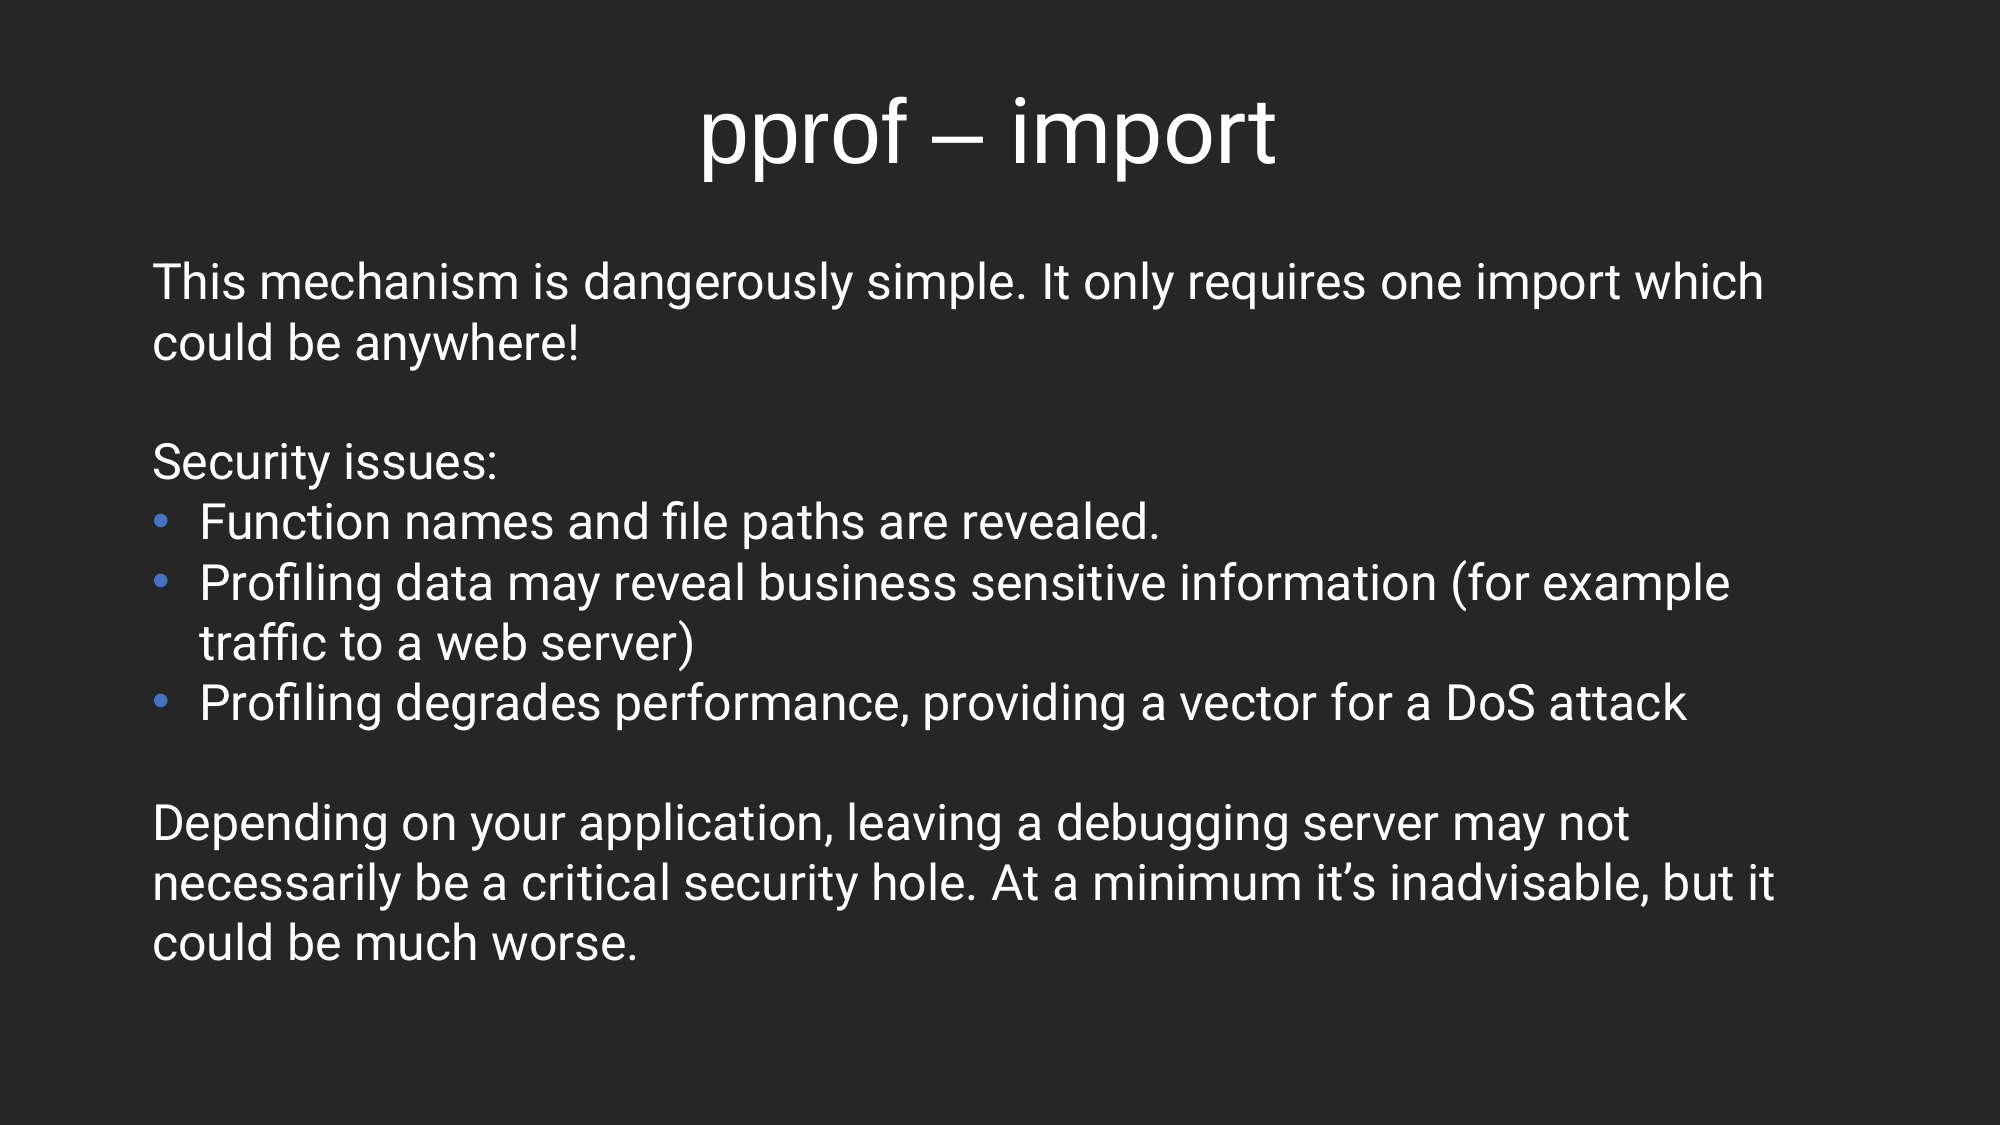

# pprof – import
This mechanism is dangerously simple. It only requires one import which could be anywhere!

Security issues:
Function names and file paths are revealed.
Profiling data may reveal business sensitive information (for example traffic to a web server)
Profiling degrades performance, providing a vector for a DoS attack

Depending on your application, leaving a debugging server may not necessarily be a critical security hole. At a minimum it’s inadvisable, but it could be much worse.